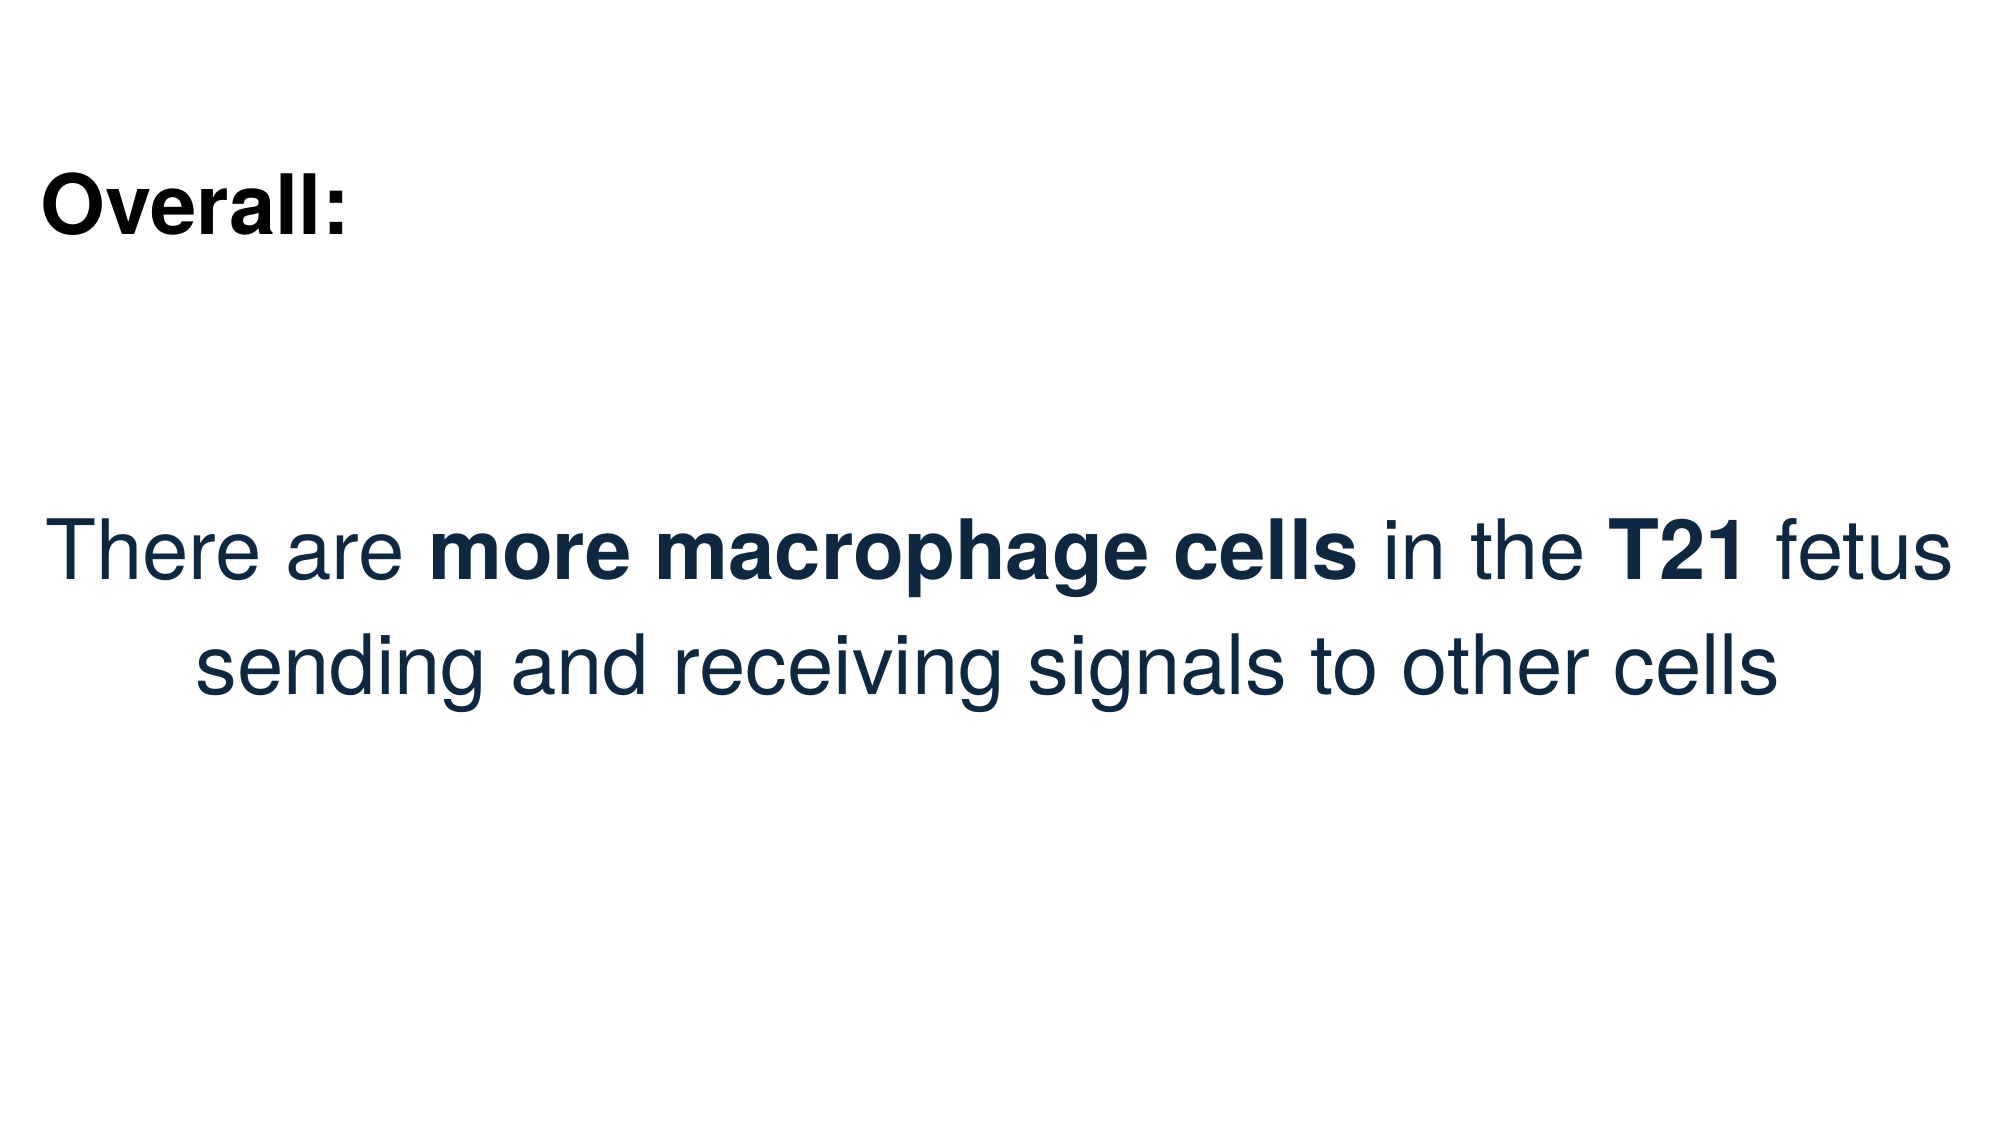

# Overall:

There are more macrophage cells in the T21 fetus sending and receiving signals to other cells